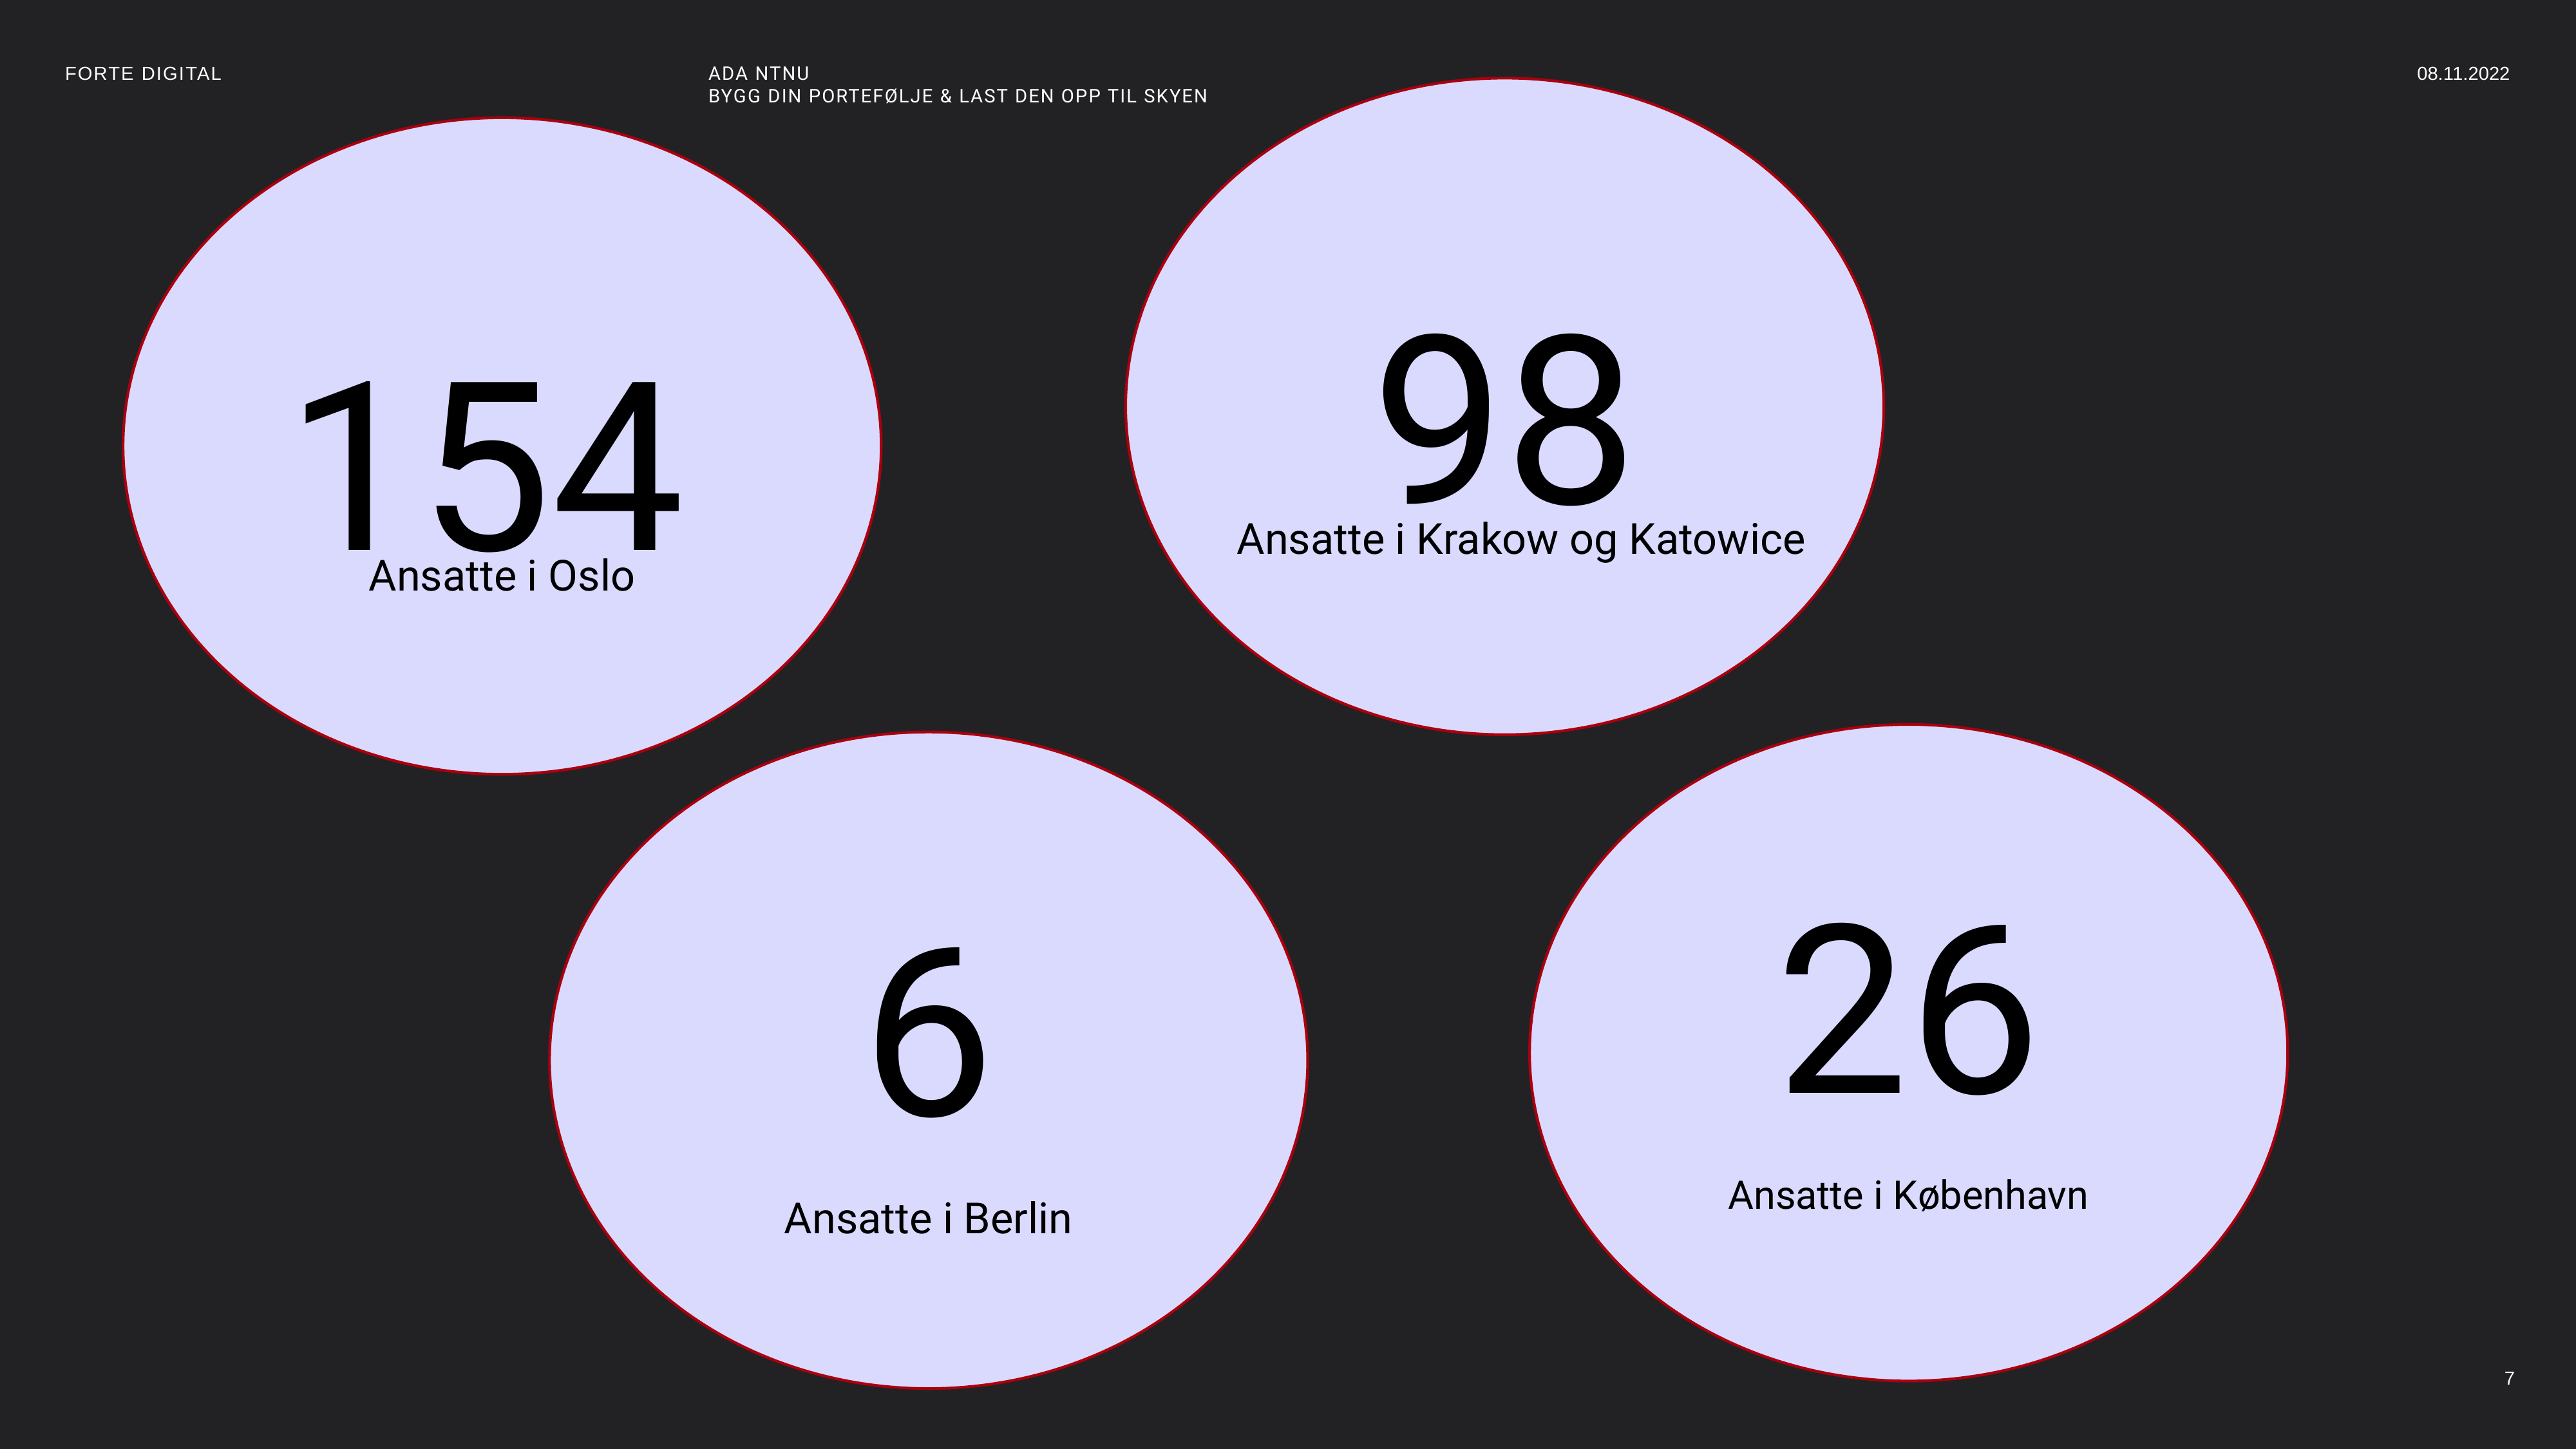

ADA NTNU
Bygg din portefølje & Last den opp til skyen

08.11.2022

98
154
Ansatte i Krakow og Katowice
Ansatte i Oslo

6
26
Ansatte i Berlin
Ansatte i København
7